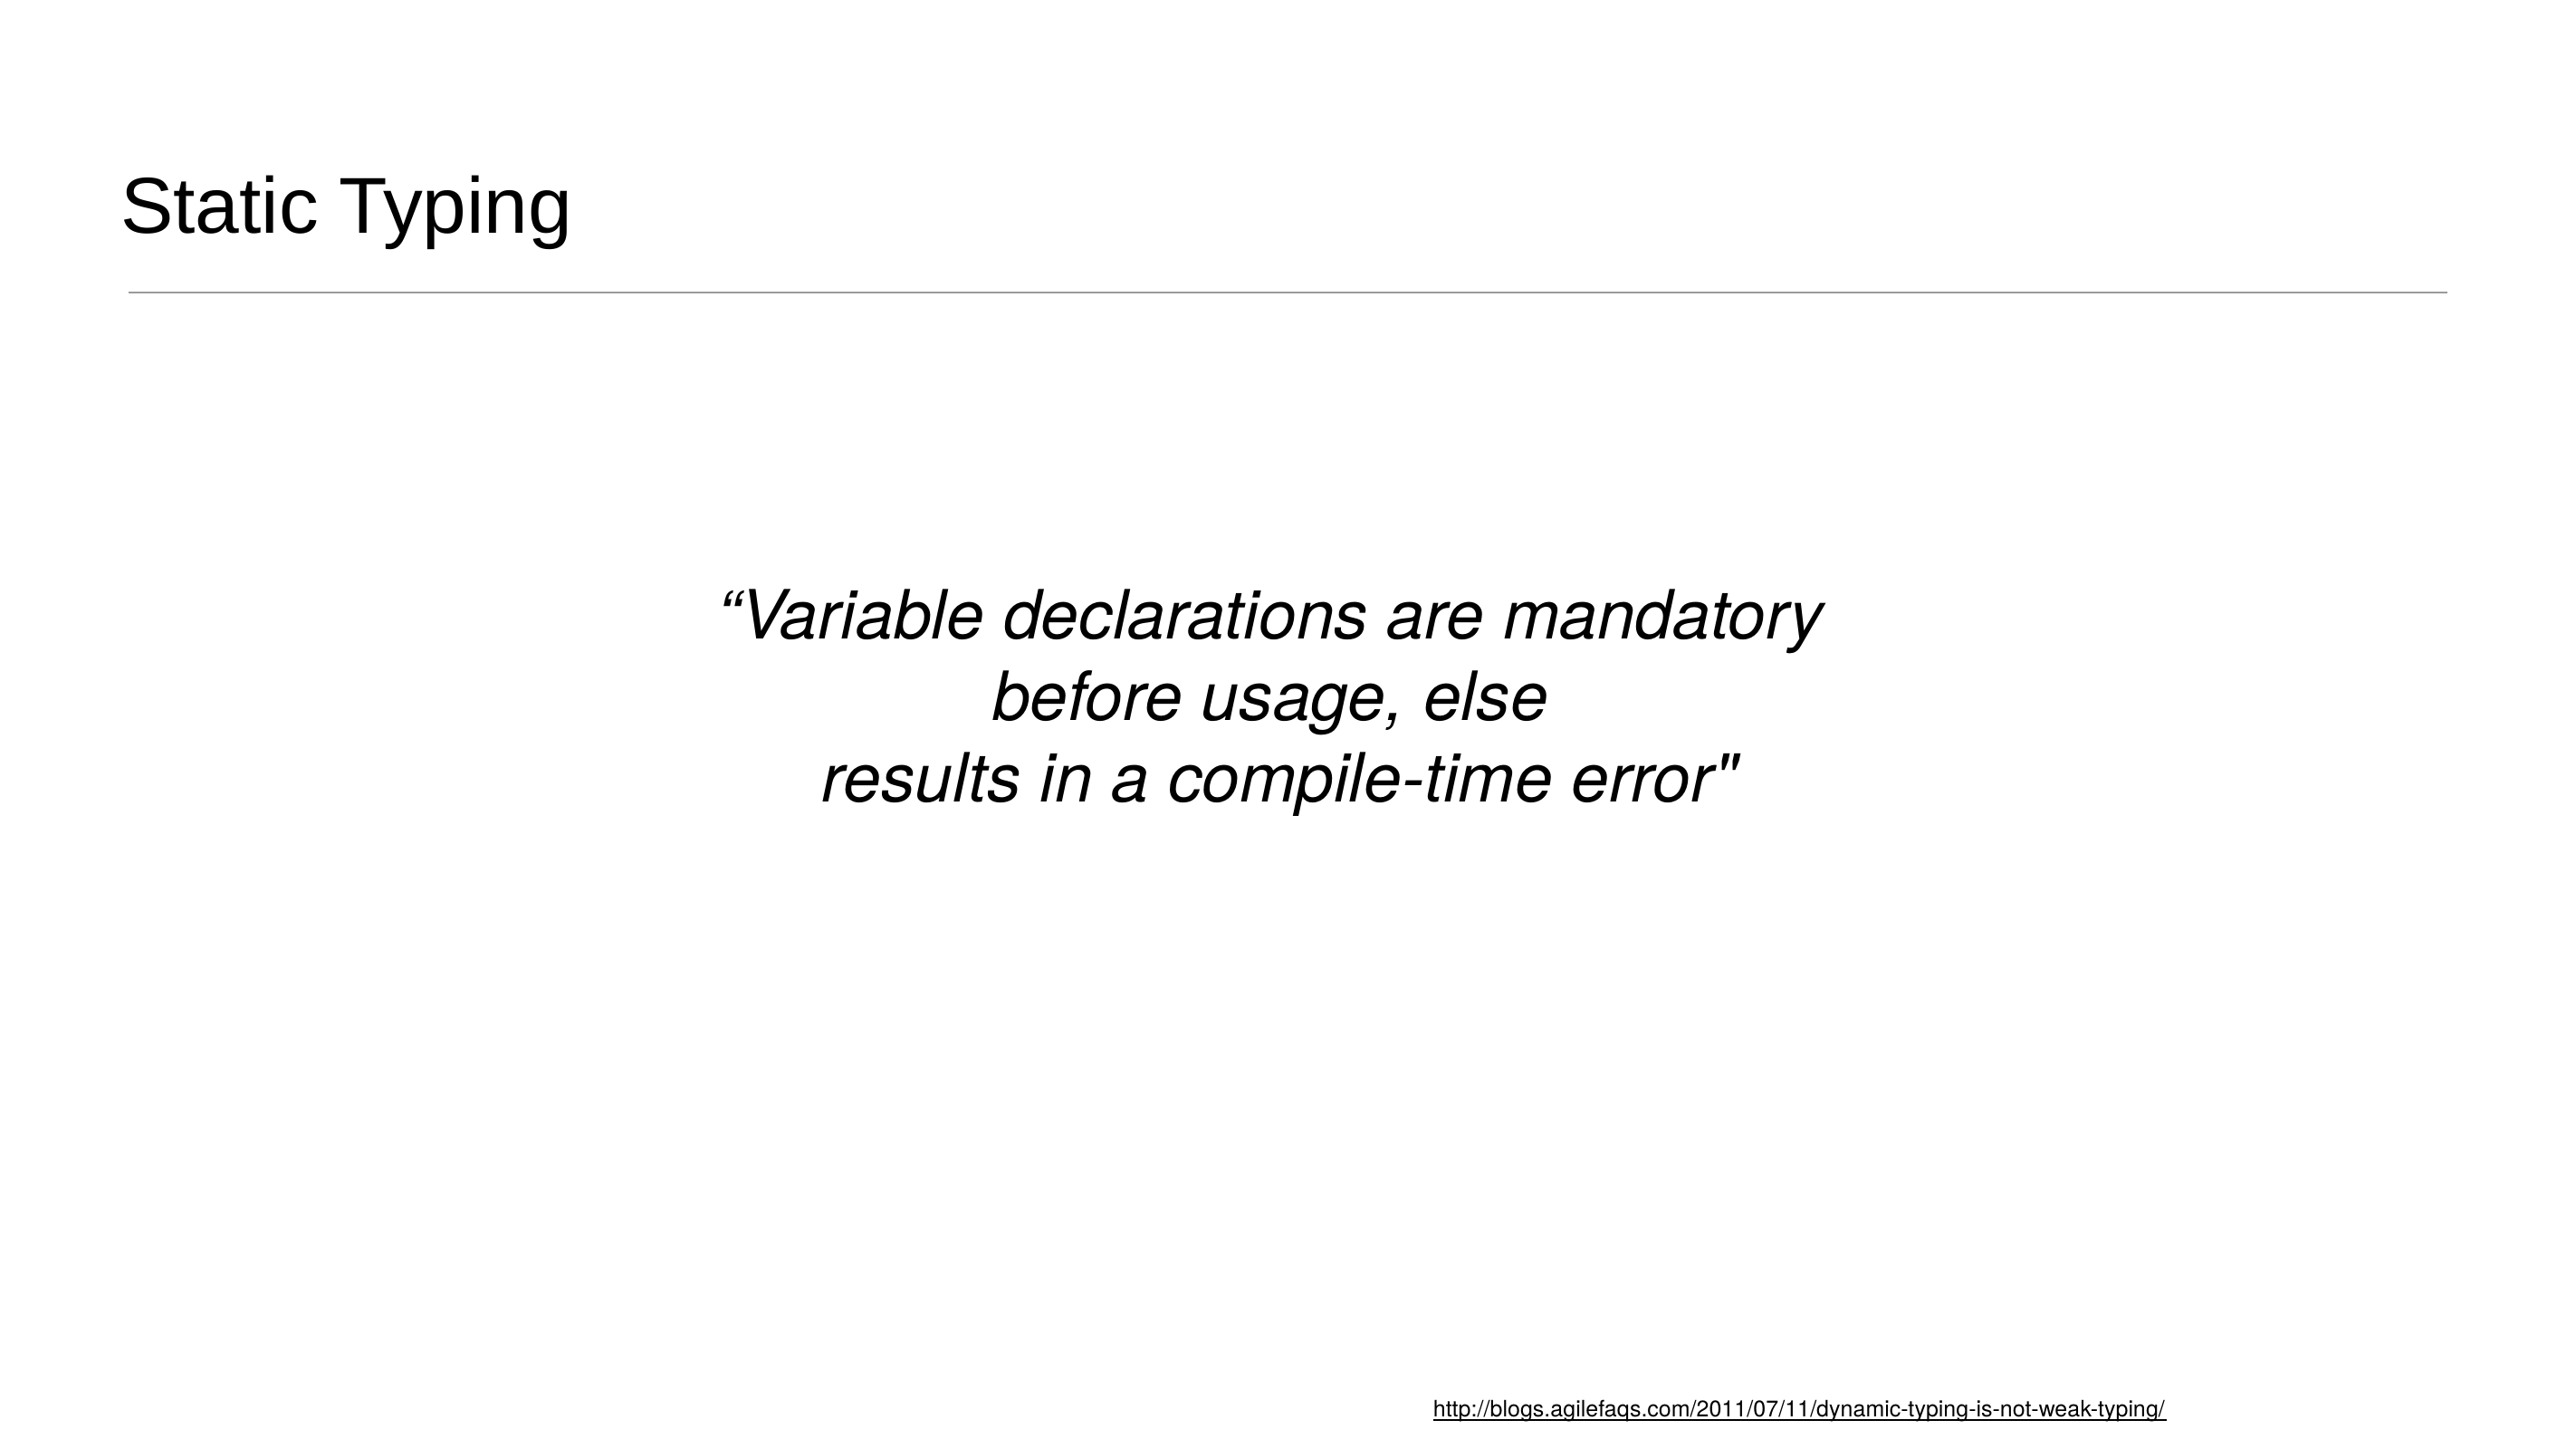

# Static Typing
“Variable declarations are mandatory
before usage, else
results in a compile-time error"
http://blogs.agilefaqs.com/2011/07/11/dynamic-typing-is-not-weak-typing/